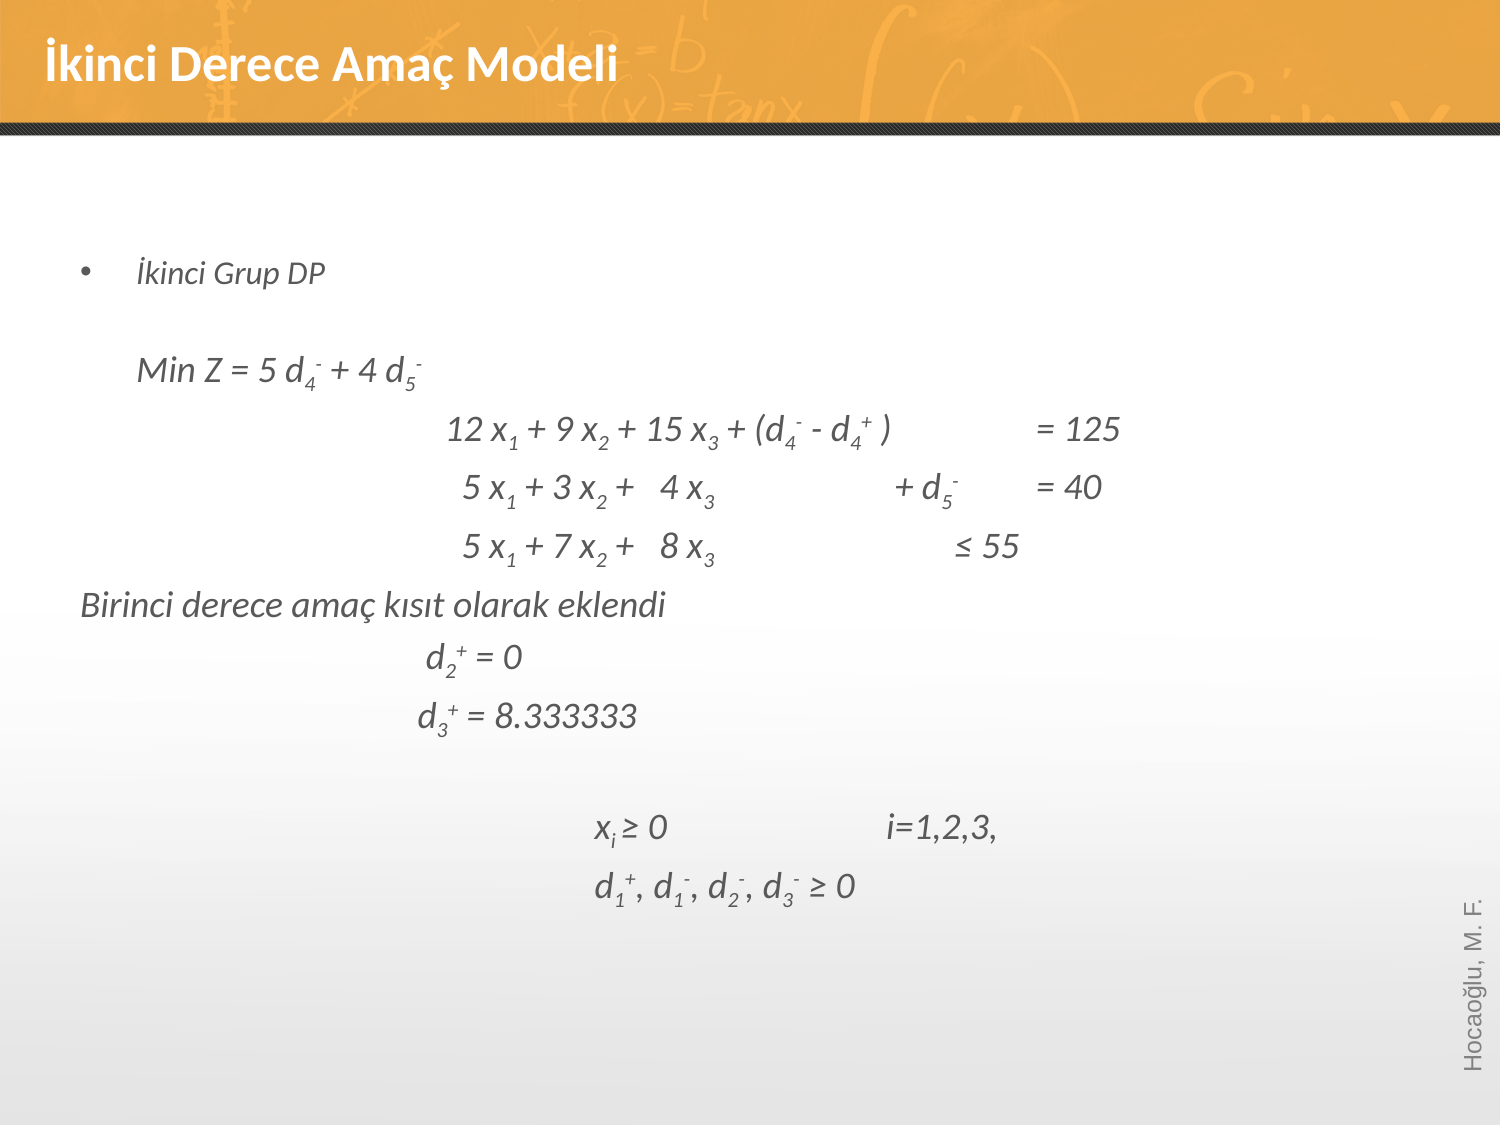

# İkinci Derece Amaç Modeli
İkinci Grup DP

	Min Z = 5 d4- + 4 d5-
			 12 x1 + 9 x2 + 15 x3 + (d4- - d4+ )	= 125
			   5 x1 + 3 x2 +   4 x3 		 + d5- 	= 40
			   5 x1 + 7 x2 +   8 x3 	 	        ≤ 55
Birinci derece amaç kısıt olarak eklendi
	 d2+ = 0
	d3+ = 8.333333

				 xi ≥ 0		i=1,2,3,
				 d1+, d1-, d2-, d3- ≥ 0